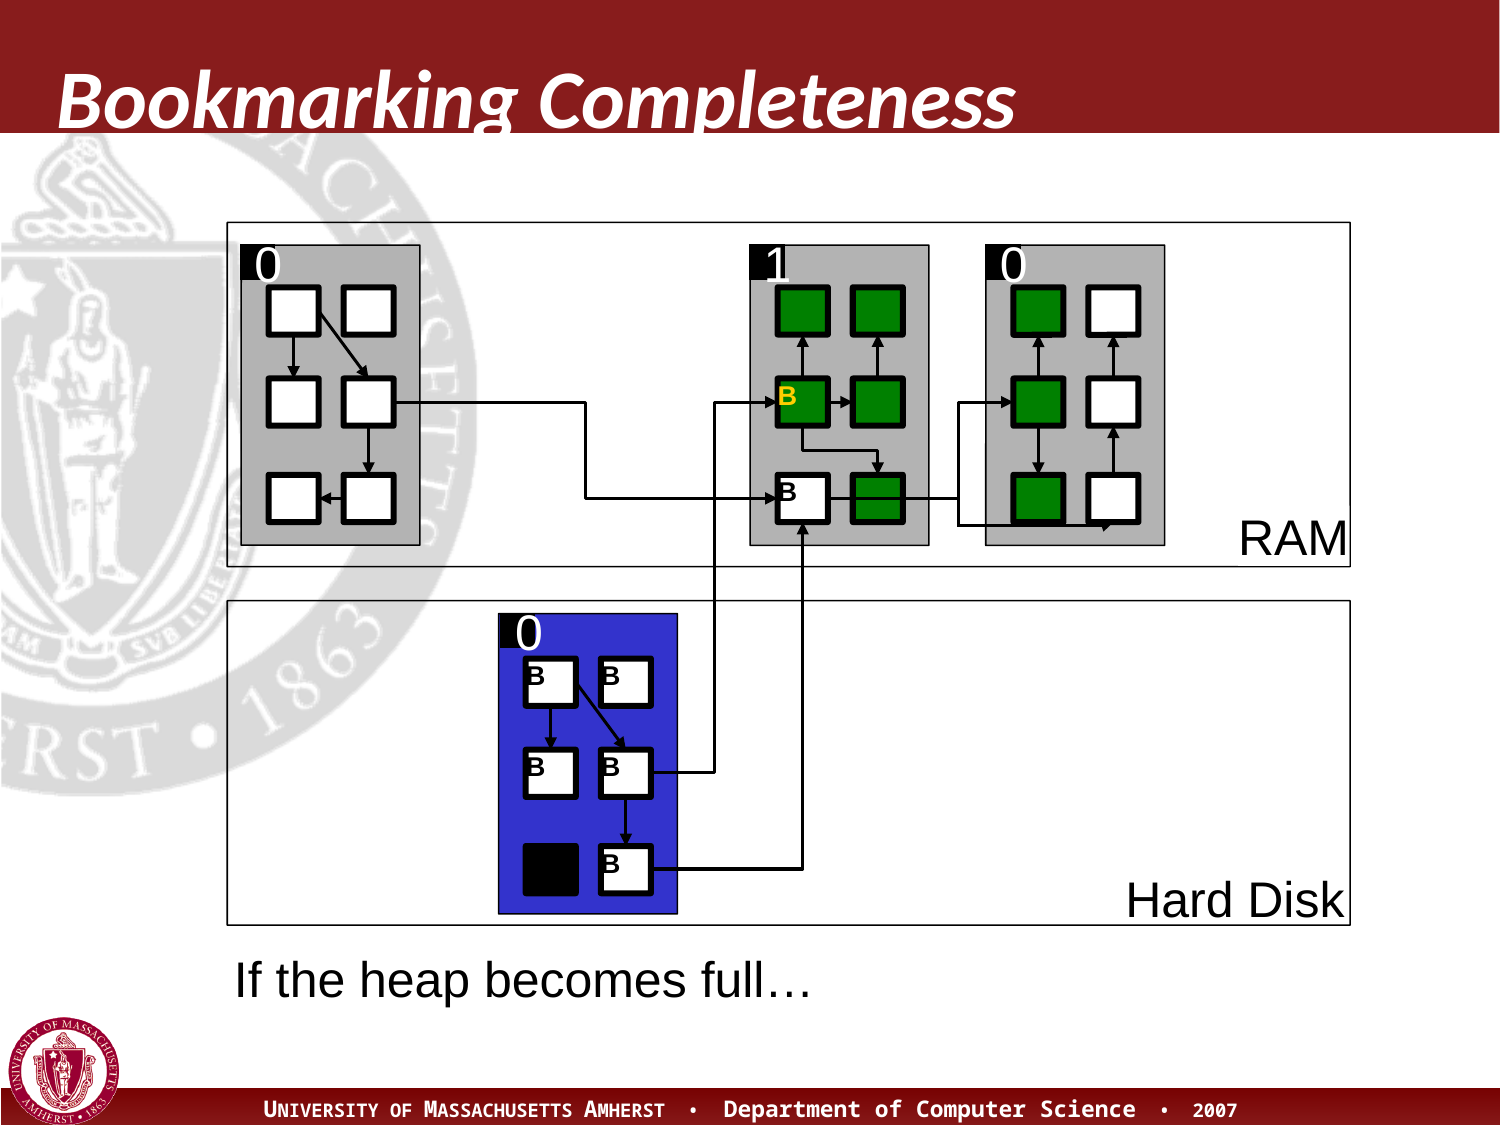

# Bookmarking Completeness

0
1
0

B

B

RAM

0
B
B
B
B

B
Hard Disk
If the heap becomes full…